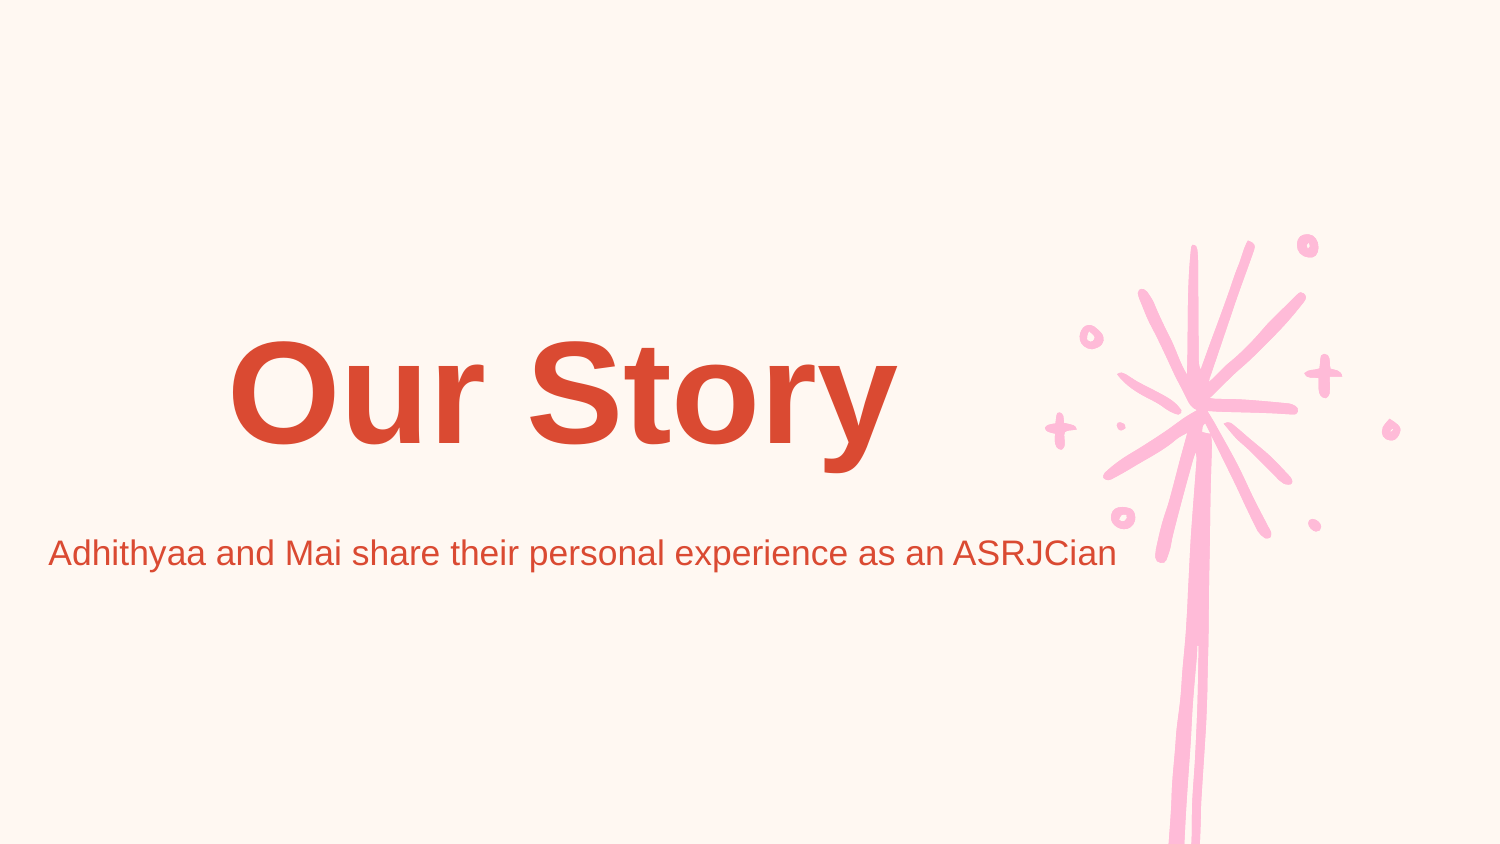

Our Story
Adhithyaa and Mai share their personal experience as an ASRJCian